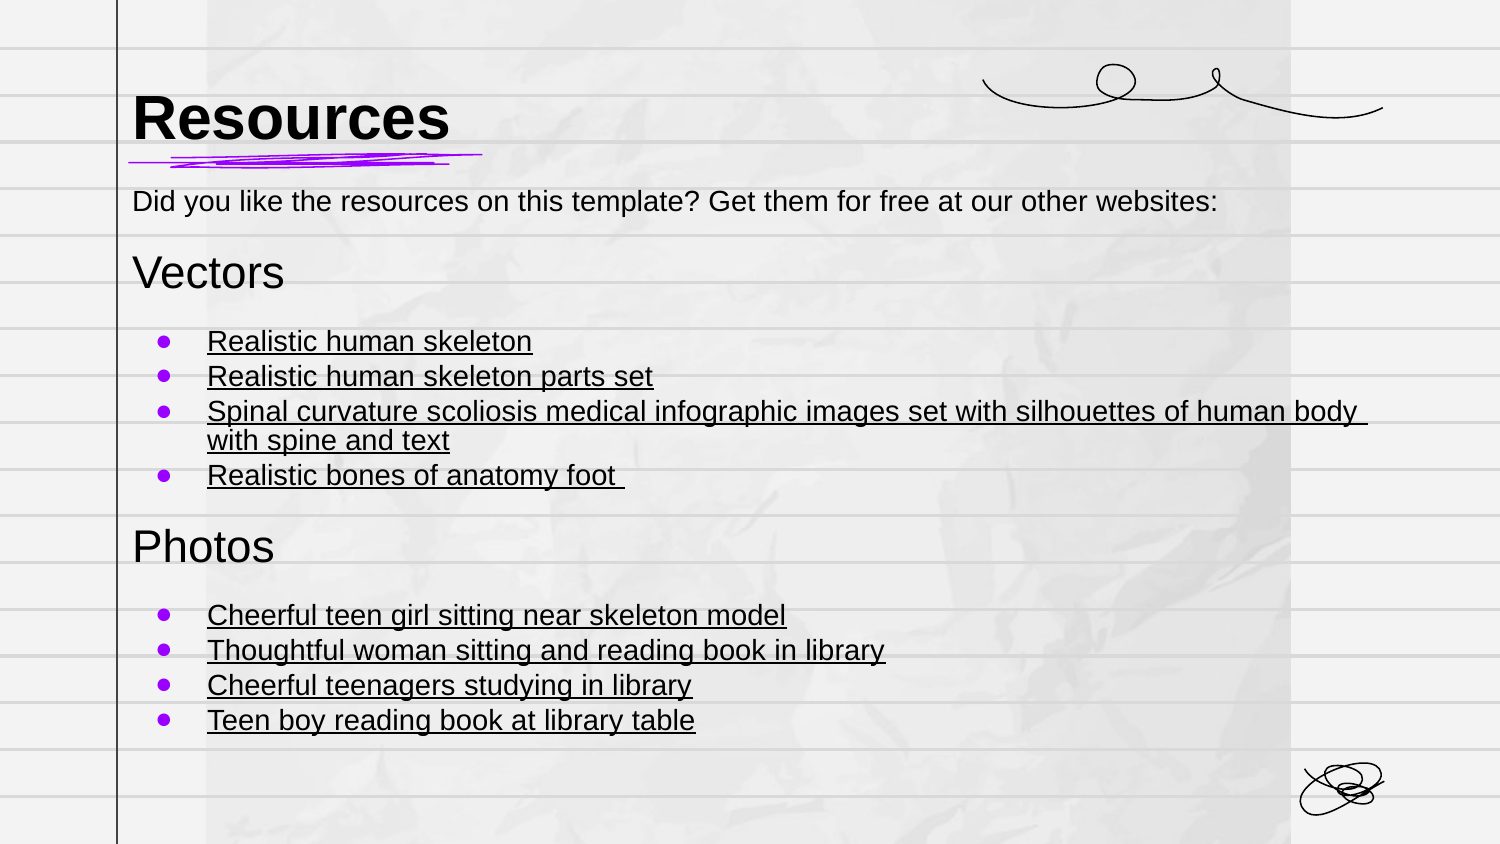

# Resources

Did you like the resources on this template? Get them for free at our other websites:
Vectors
Realistic human skeleton
Realistic human skeleton parts set
Spinal curvature scoliosis medical infographic images set with silhouettes of human body with spine and text
Realistic bones of anatomy foot
Photos
Cheerful teen girl sitting near skeleton model
Thoughtful woman sitting and reading book in library
Cheerful teenagers studying in library
Teen boy reading book at library table